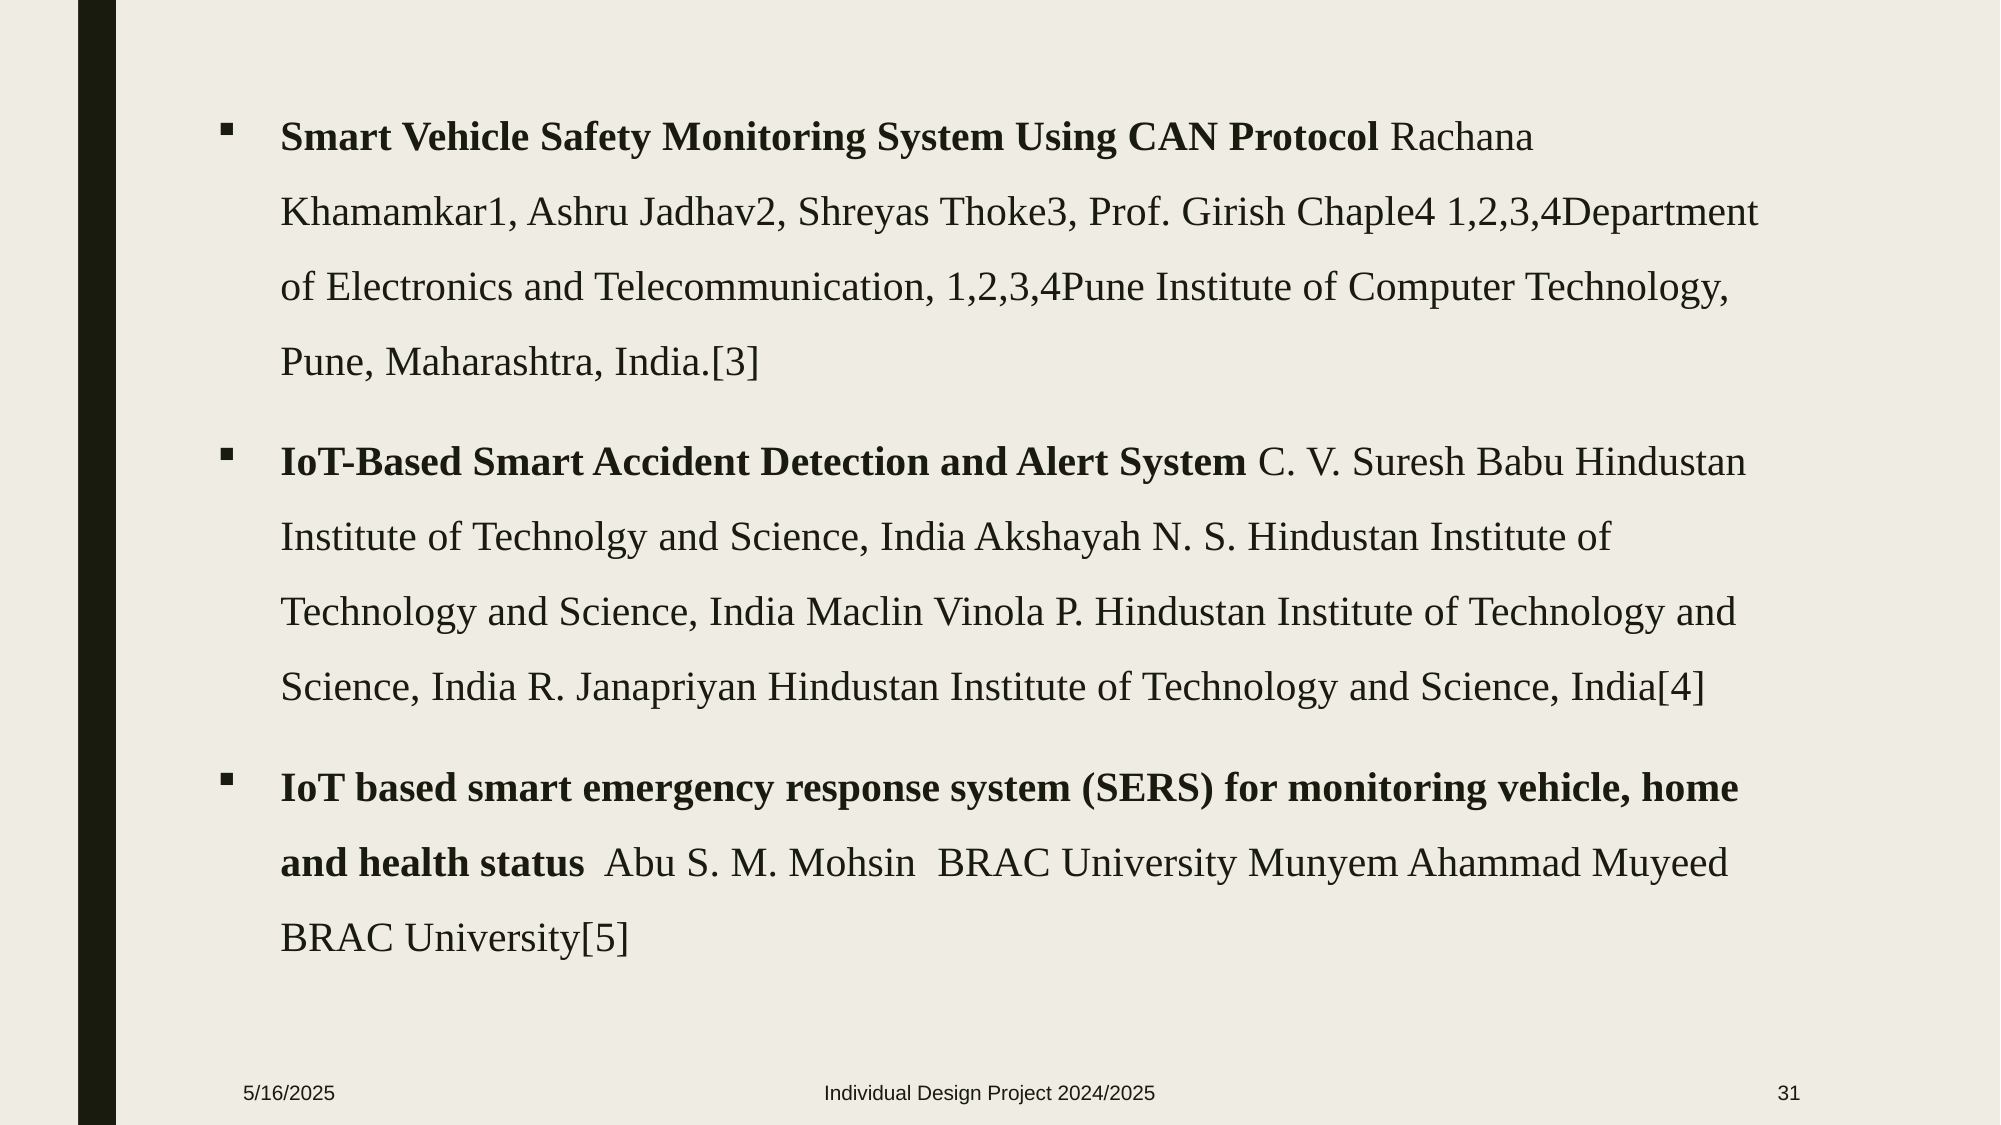

Smart Vehicle Safety Monitoring System Using CAN Protocol Rachana Khamamkar1, Ashru Jadhav2, Shreyas Thoke3, Prof. Girish Chaple4 1,2,3,4Department of Electronics and Telecommunication, 1,2,3,4Pune Institute of Computer Technology, Pune, Maharashtra, India.[3]
IoT-Based Smart Accident Detection and Alert System C. V. Suresh Babu Hindustan Institute of Technolgy and Science, India Akshayah N. S. Hindustan Institute of Technology and Science, India Maclin Vinola P. Hindustan Institute of Technology and Science, India R. Janapriyan Hindustan Institute of Technology and Science, India[4]
IoT based smart emergency response system (SERS) for monitoring vehicle, home and health status  Abu S. M. Mohsin  BRAC University Munyem Ahammad Muyeed  BRAC University[5]

5/16/2025
Individual Design Project 2024/2025
31